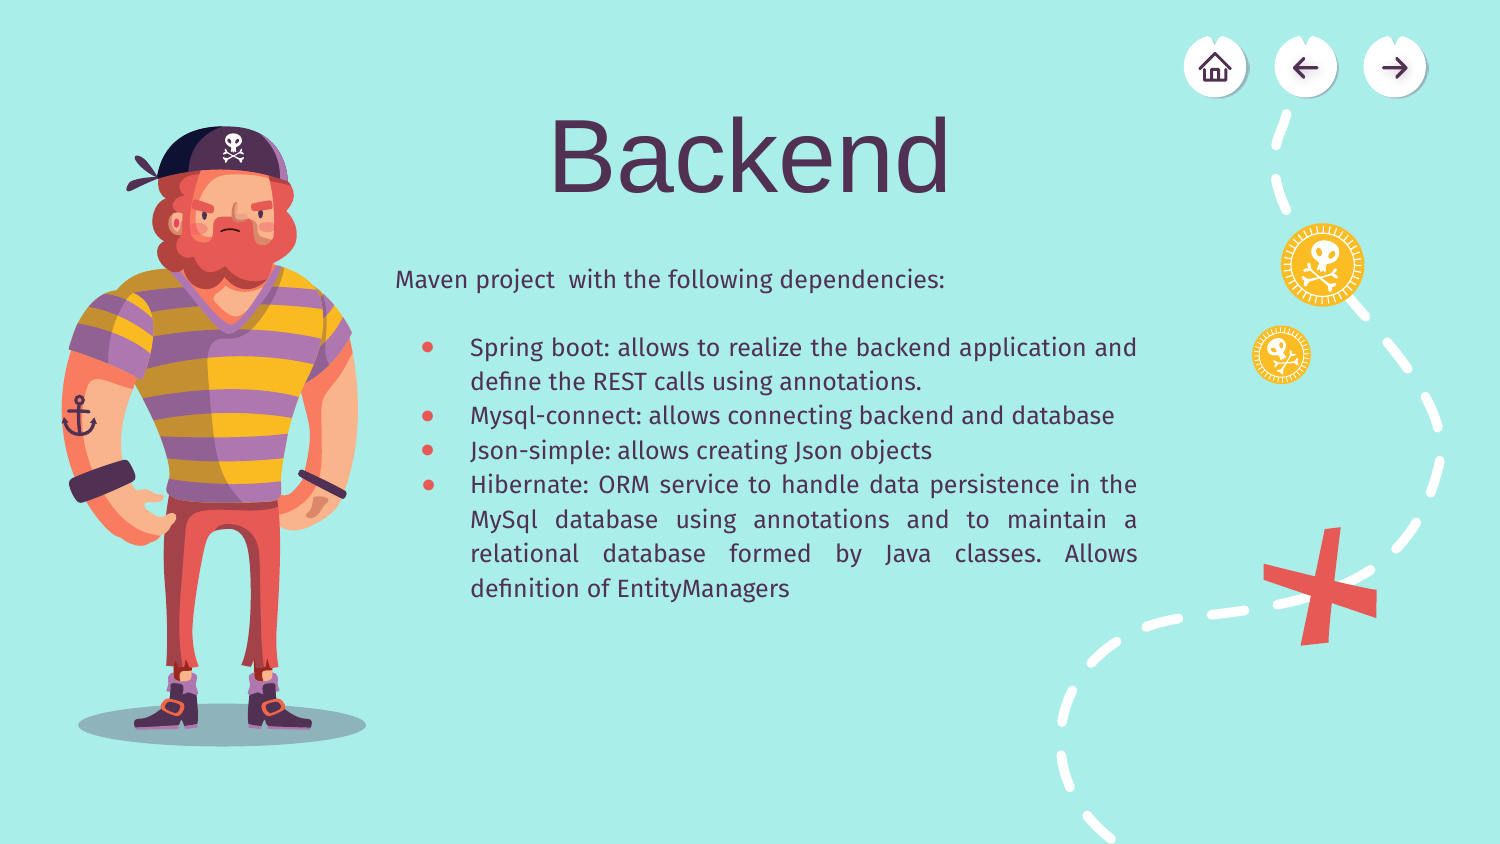

# Backend

Maven project  with the following dependencies:
Spring boot: allows to realize the backend application and define the REST calls using annotations.
Mysql-connect: allows connecting backend and database
Json-simple: allows creating Json objects
Hibernate: ORM service to handle data persistence in the MySql database using annotations and to maintain a relational database formed by Java classes. Allows definition of EntityManagers